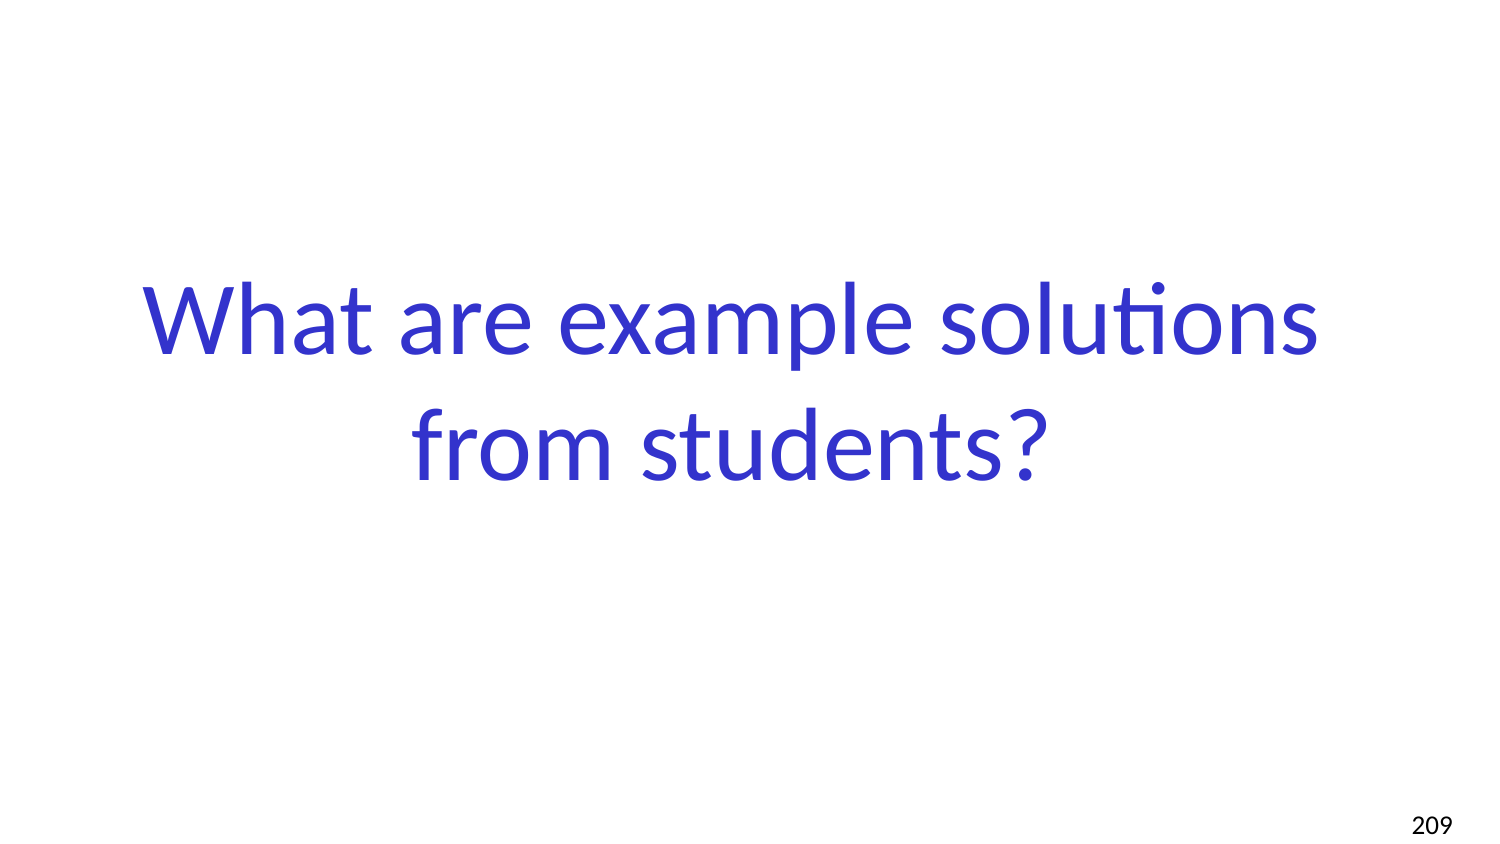

# What are example solutions from students?
209